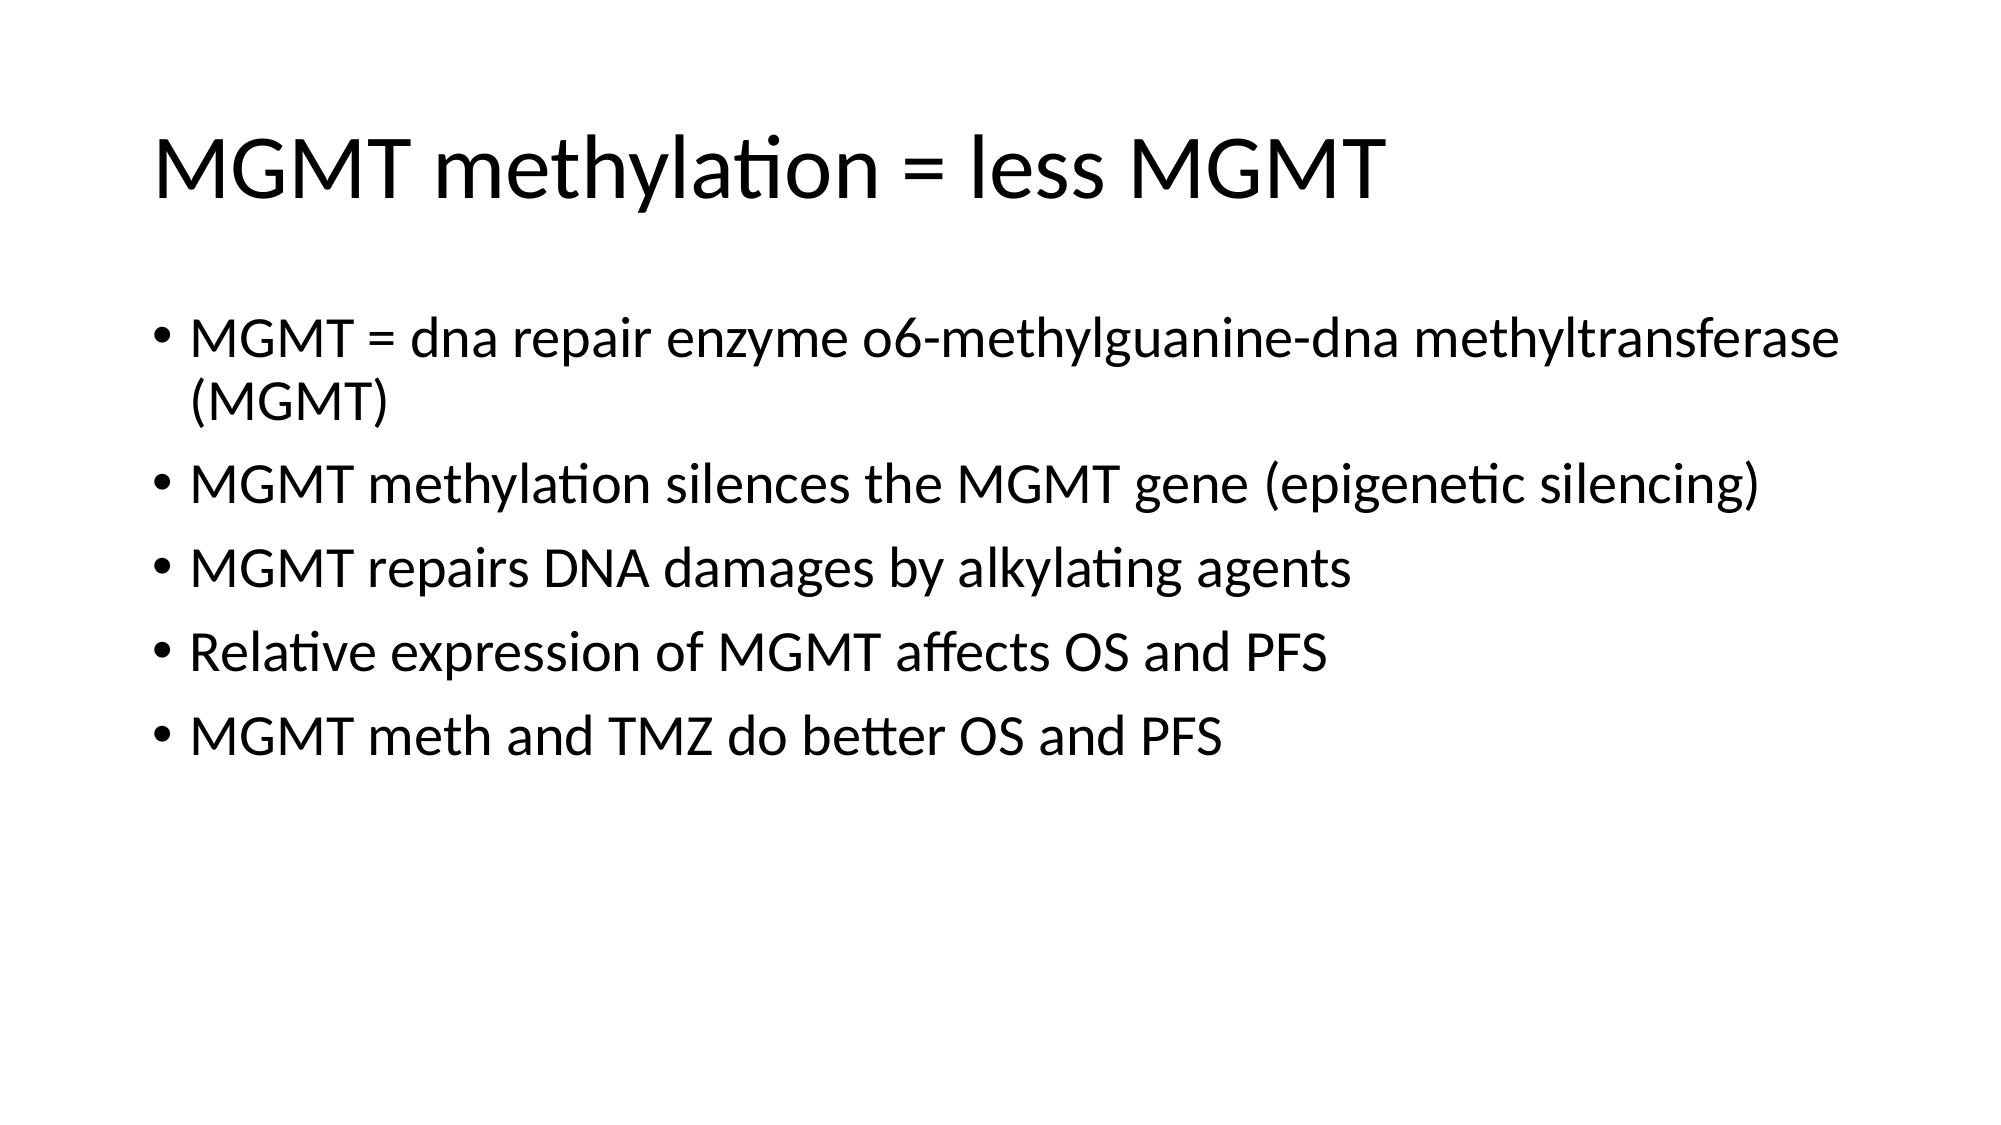

# MGMT methylation = less MGMT
MGMT = dna repair enzyme o6-methylguanine-dna methyltransferase (MGMT)
MGMT methylation silences the MGMT gene (epigenetic silencing)
MGMT repairs DNA damages by alkylating agents
Relative expression of MGMT affects OS and PFS
MGMT meth and TMZ do better OS and PFS